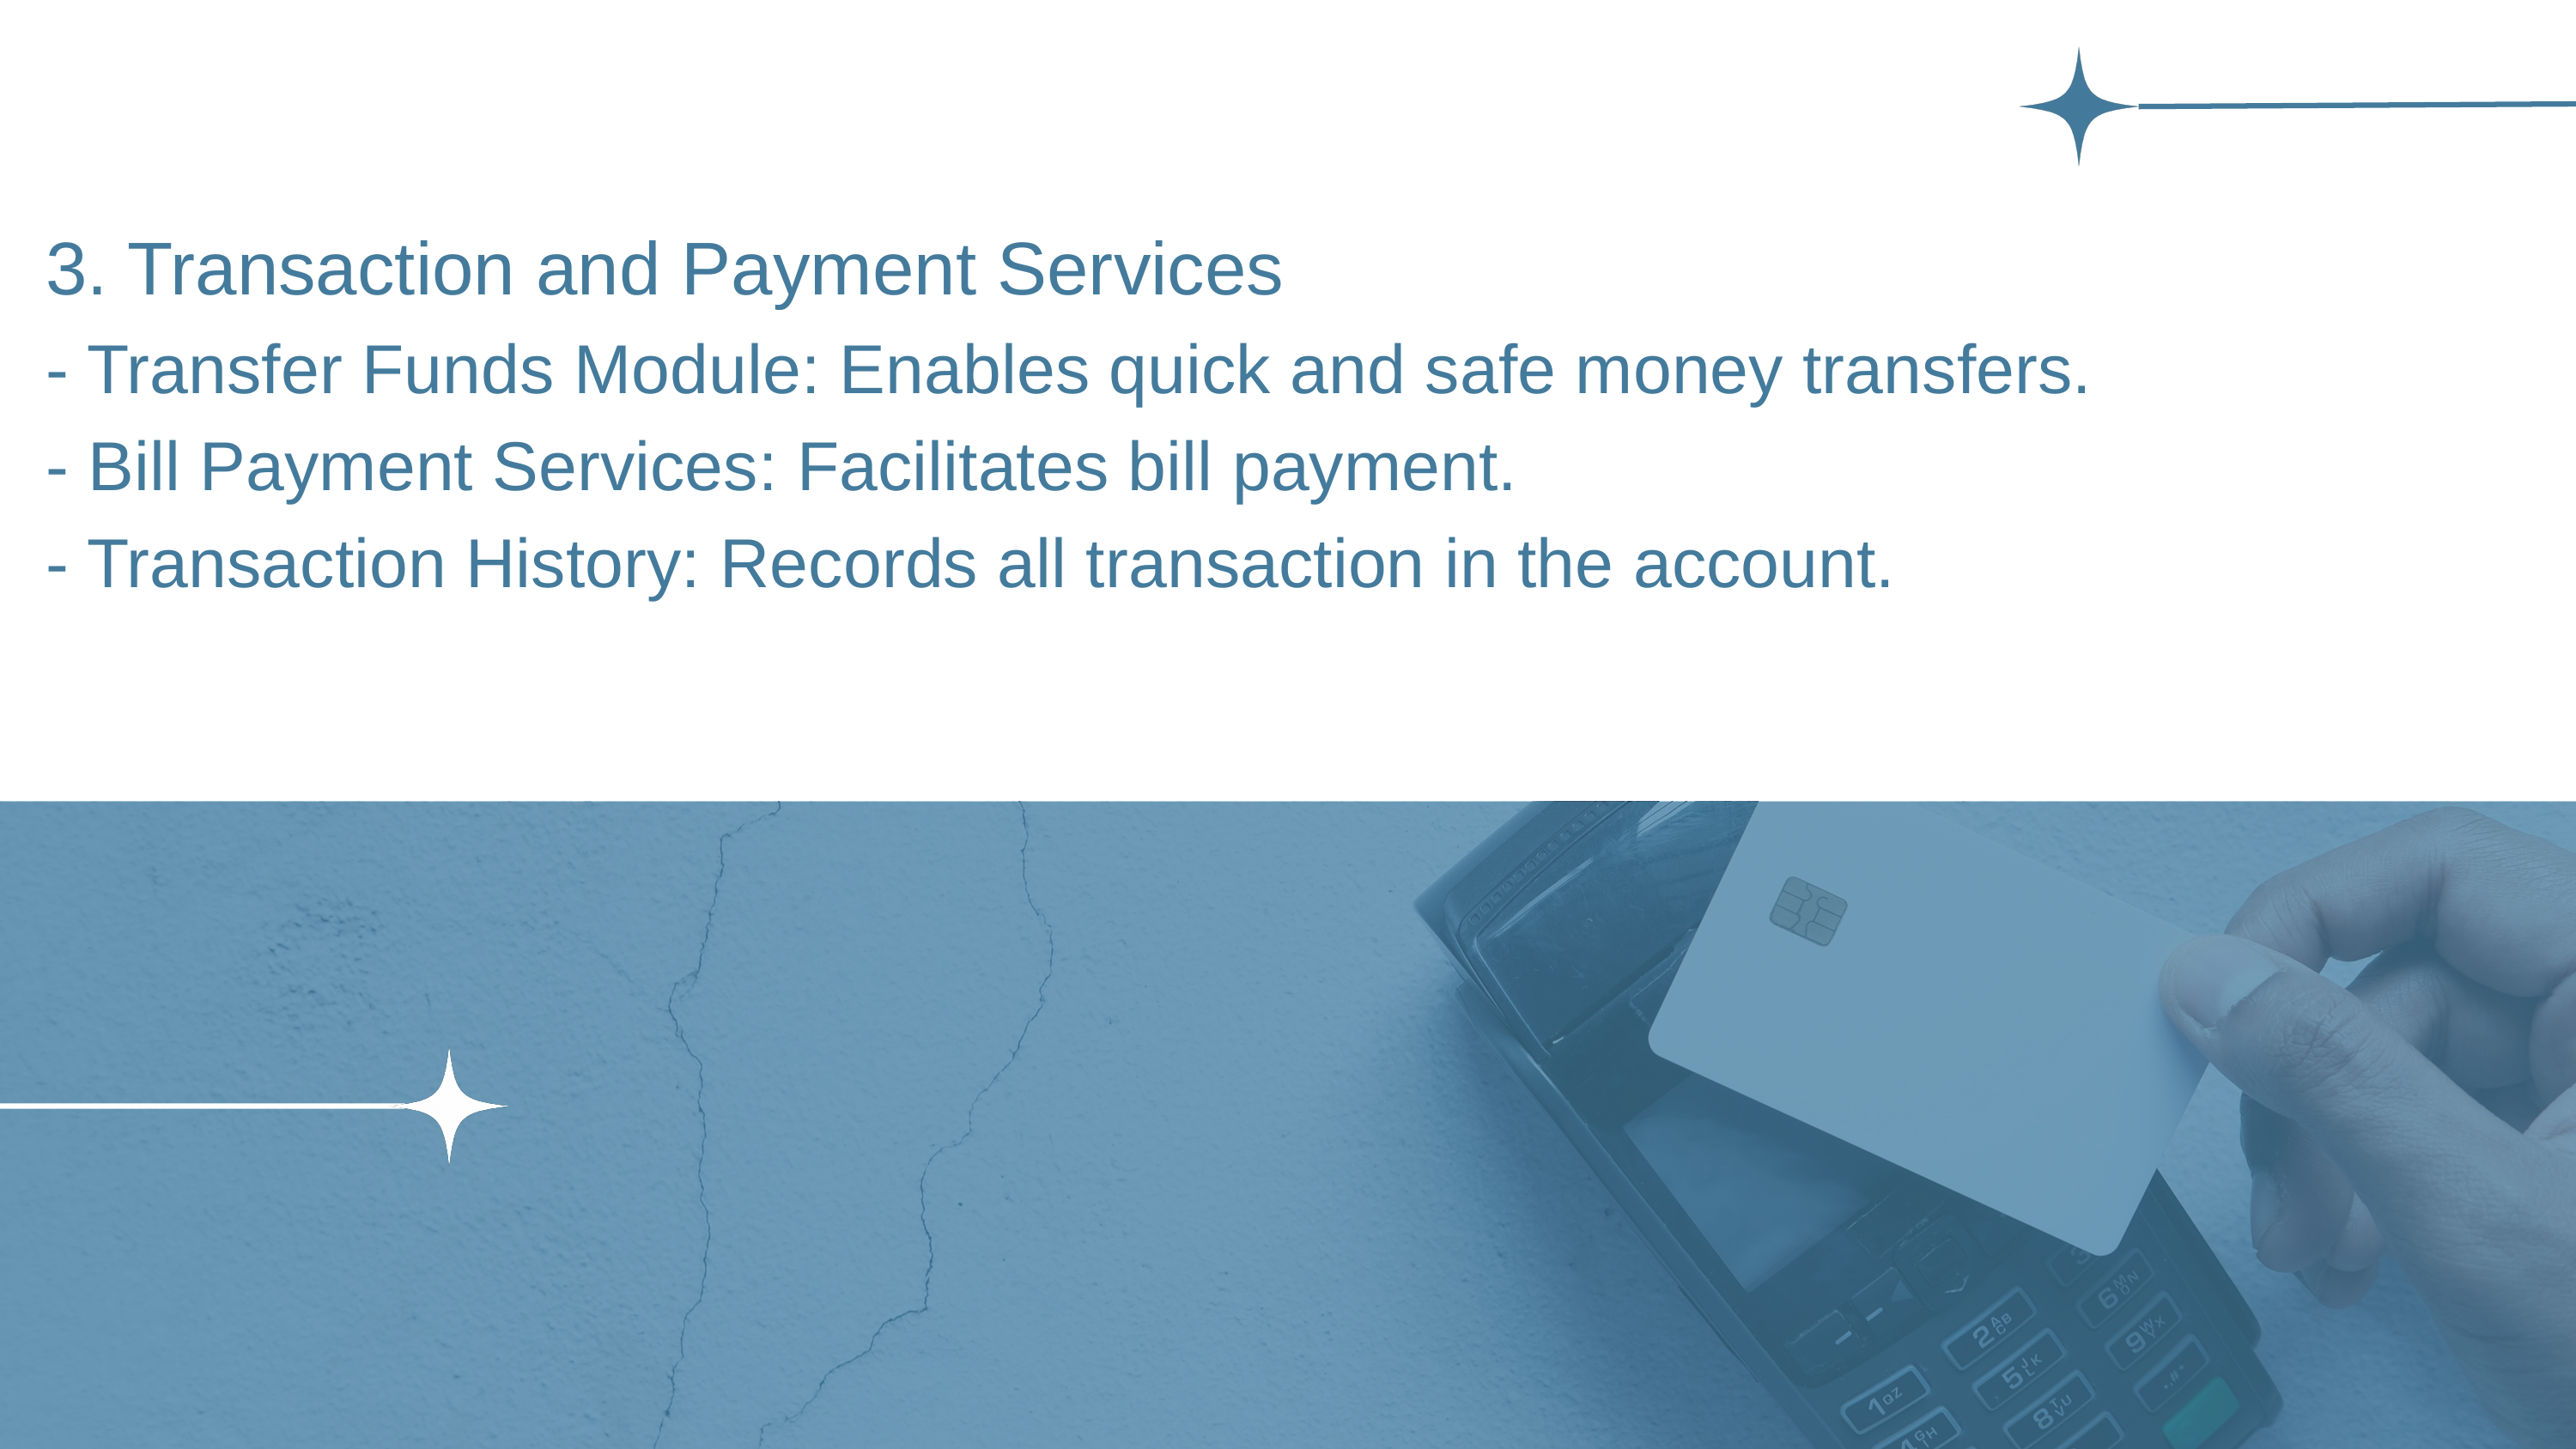

3. Transaction and Payment Services
- Transfer Funds Module: Enables quick and safe money transfers.
- Bill Payment Services: Facilitates bill payment.
- Transaction History: Records all transaction in the account.